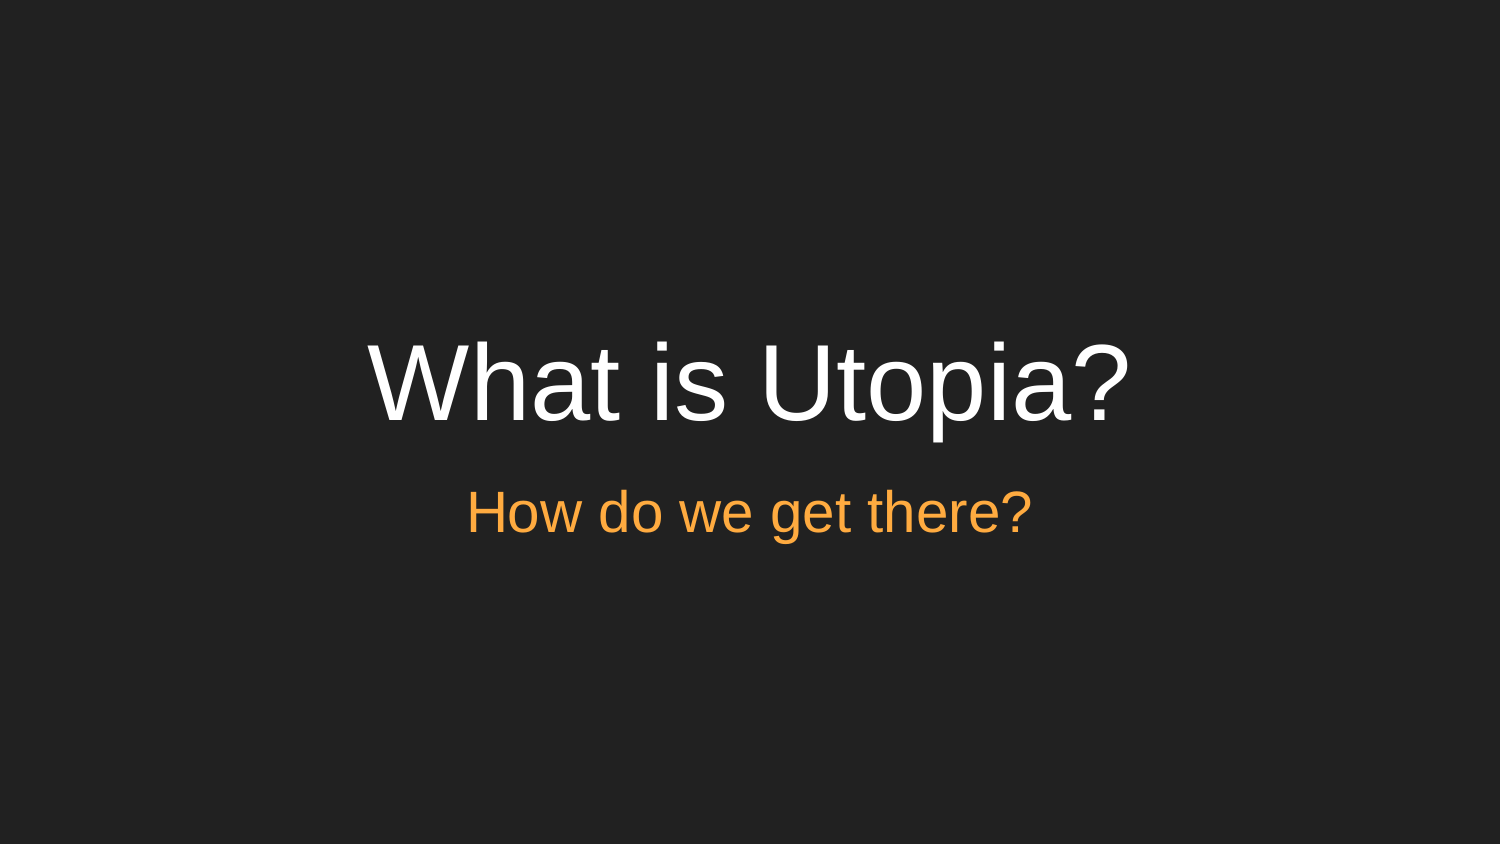

# What is Utopia?
How do we get there?